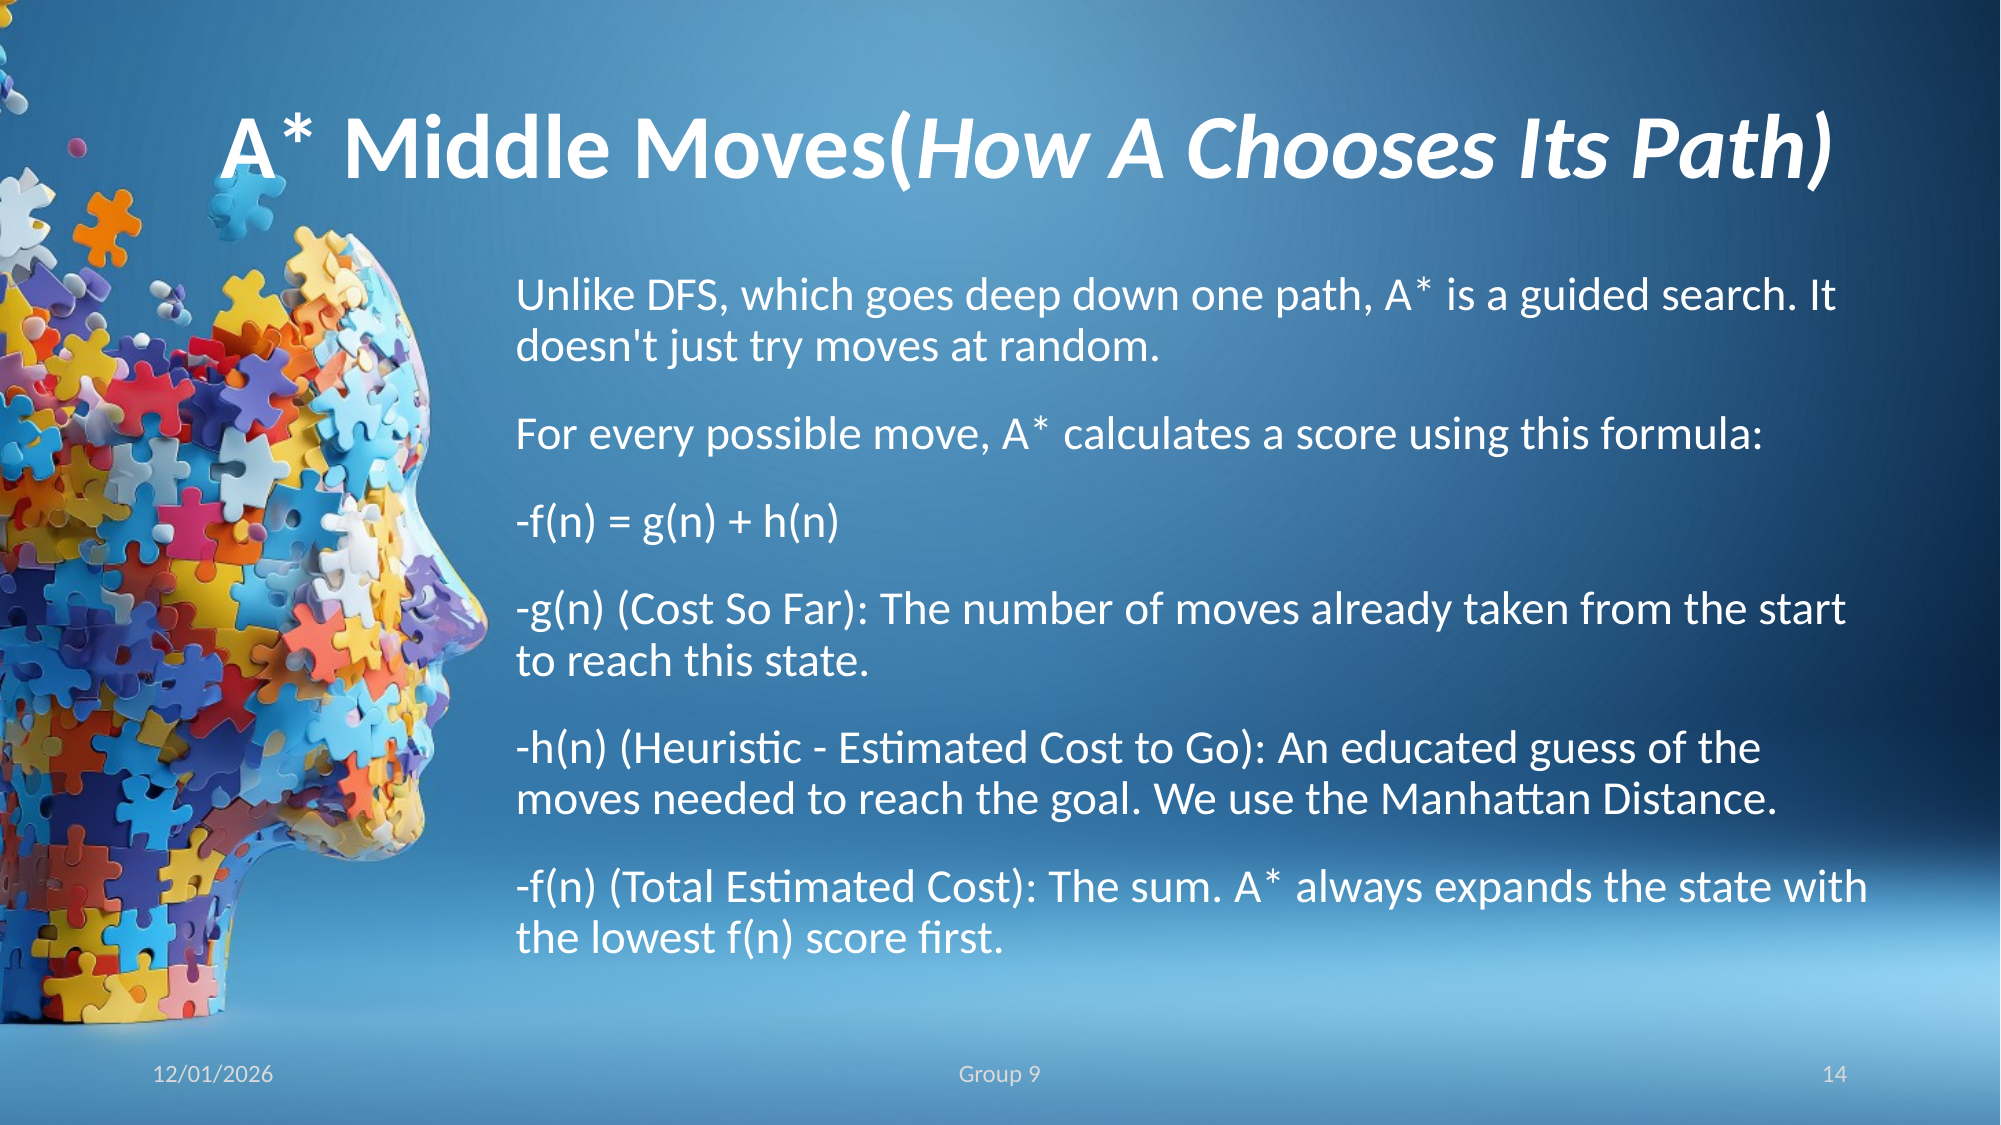

# A* Middle Moves(How A Chooses Its Path)
Unlike DFS, which goes deep down one path, A* is a guided search. It doesn't just try moves at random.
For every possible move, A* calculates a score using this formula:
-f(n) = g(n) + h(n)
-g(n) (Cost So Far): The number of moves already taken from the start to reach this state.
-h(n) (Heuristic - Estimated Cost to Go): An educated guess of the moves needed to reach the goal. We use the Manhattan Distance.
-f(n) (Total Estimated Cost): The sum. A* always expands the state with the lowest f(n) score first.
12/01/2026
Group 9
14